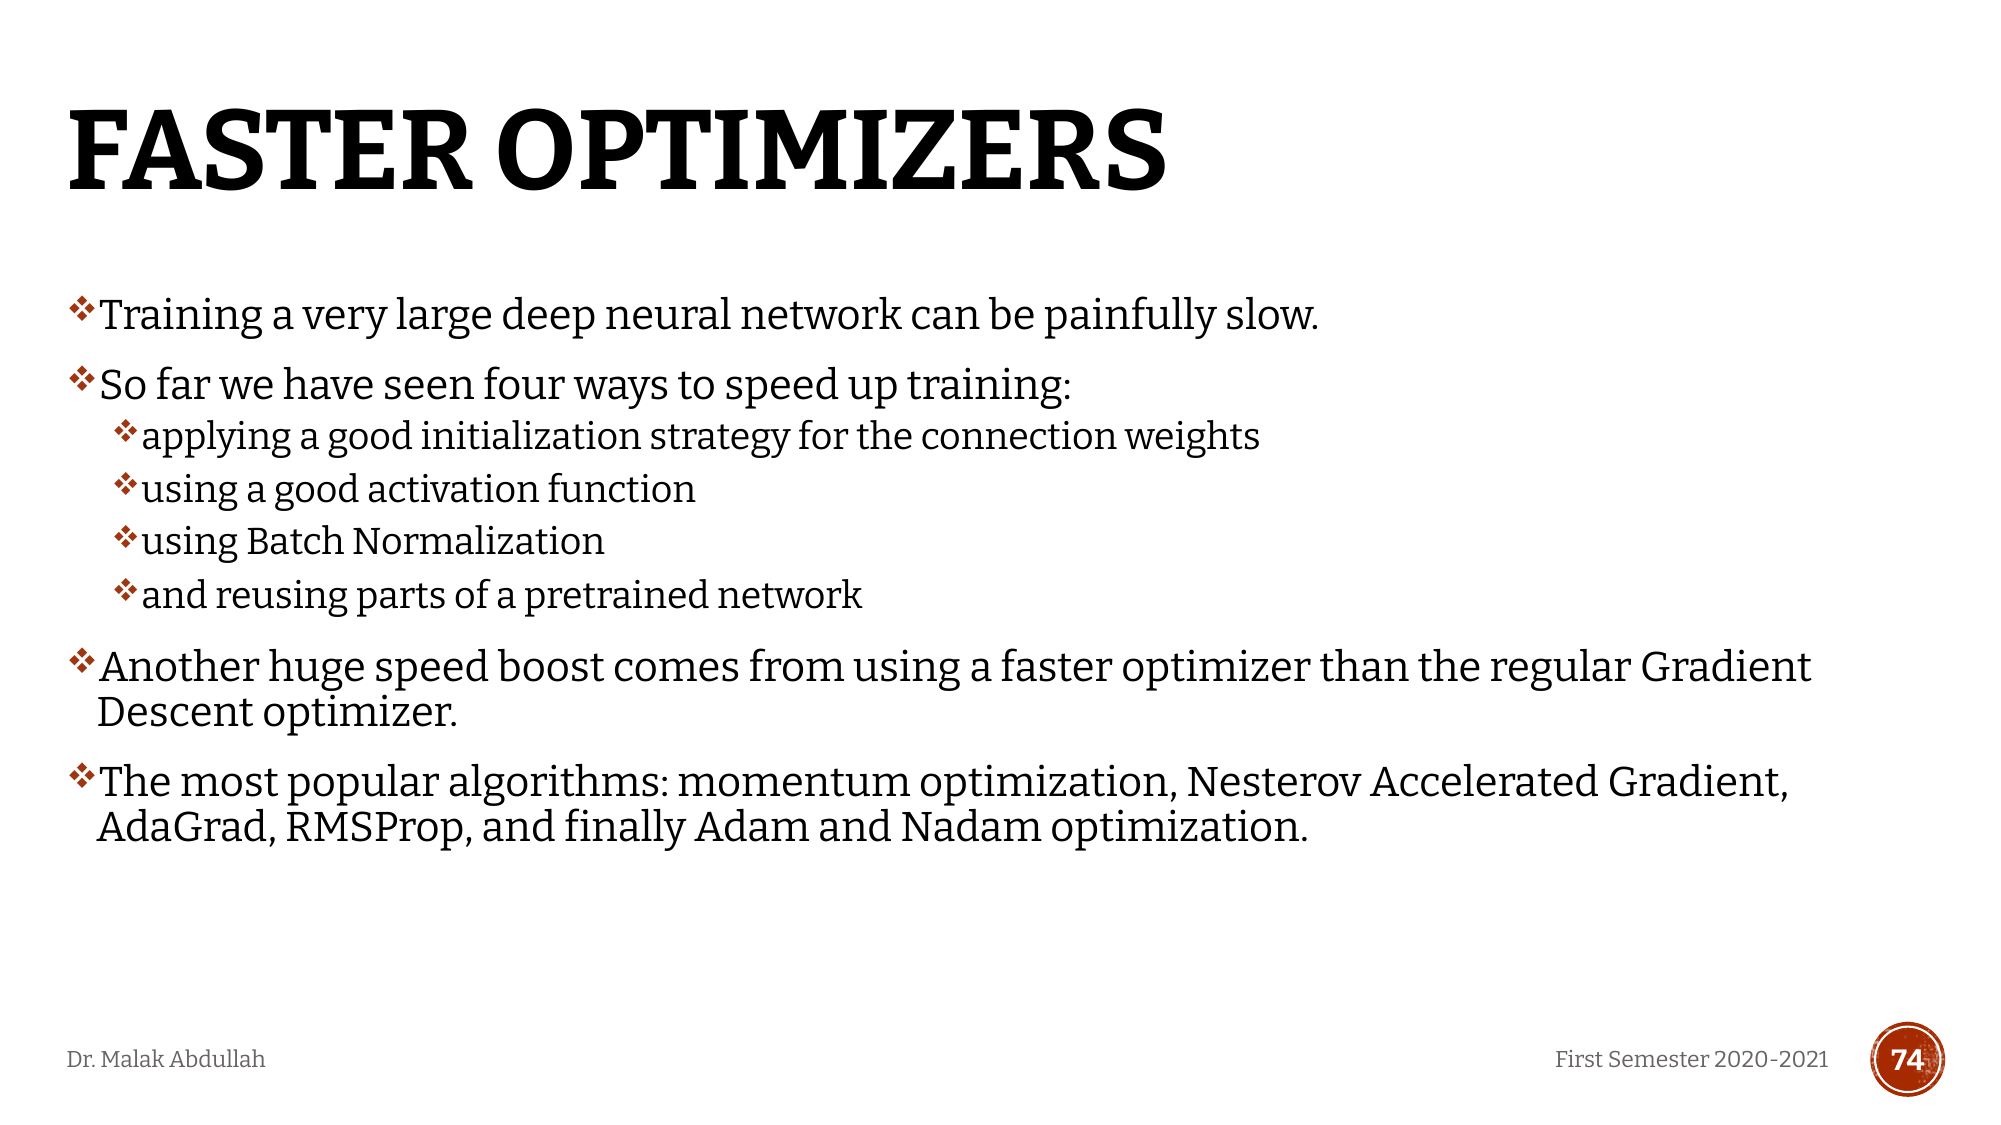

# Faster Optimizers
Training a very large deep neural network can be painfully slow.
So far we have seen four ways to speed up training:
applying a good initialization strategy for the connection weights
using a good activation function
using Batch Normalization
and reusing parts of a pretrained network
Another huge speed boost comes from using a faster optimizer than the regular Gradient Descent optimizer.
The most popular algorithms: momentum optimization, Nesterov Accelerated Gradient, AdaGrad, RMSProp, and finally Adam and Nadam optimization.
Dr. Malak Abdullah
First Semester 2020-2021
74